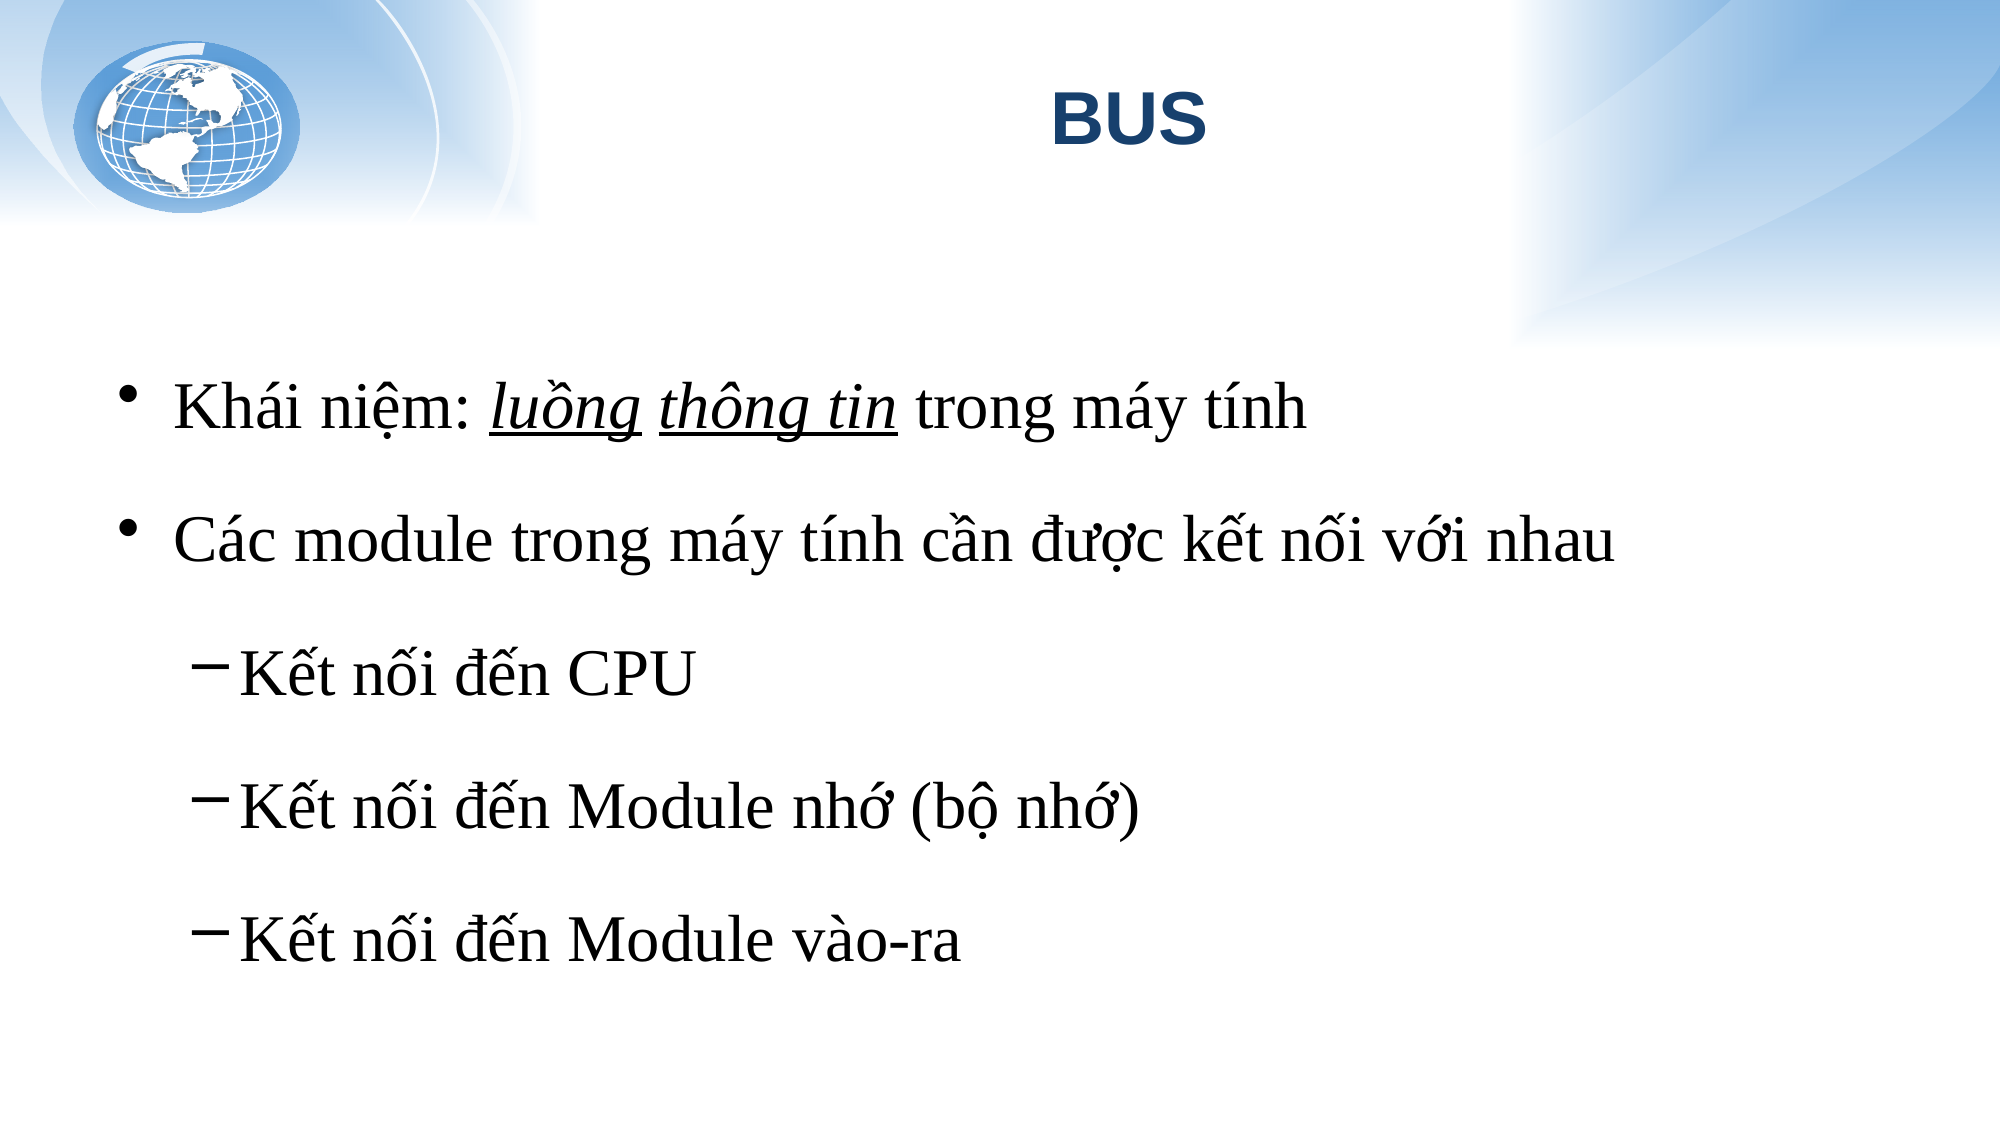

# BUS
Khái niệm: luồng thông tin trong máy tính
Các module trong máy tính cần được kết nối với nhau
Kết nối đến CPU
Kết nối đến Module nhớ (bộ nhớ)
Kết nối đến Module vào-ra